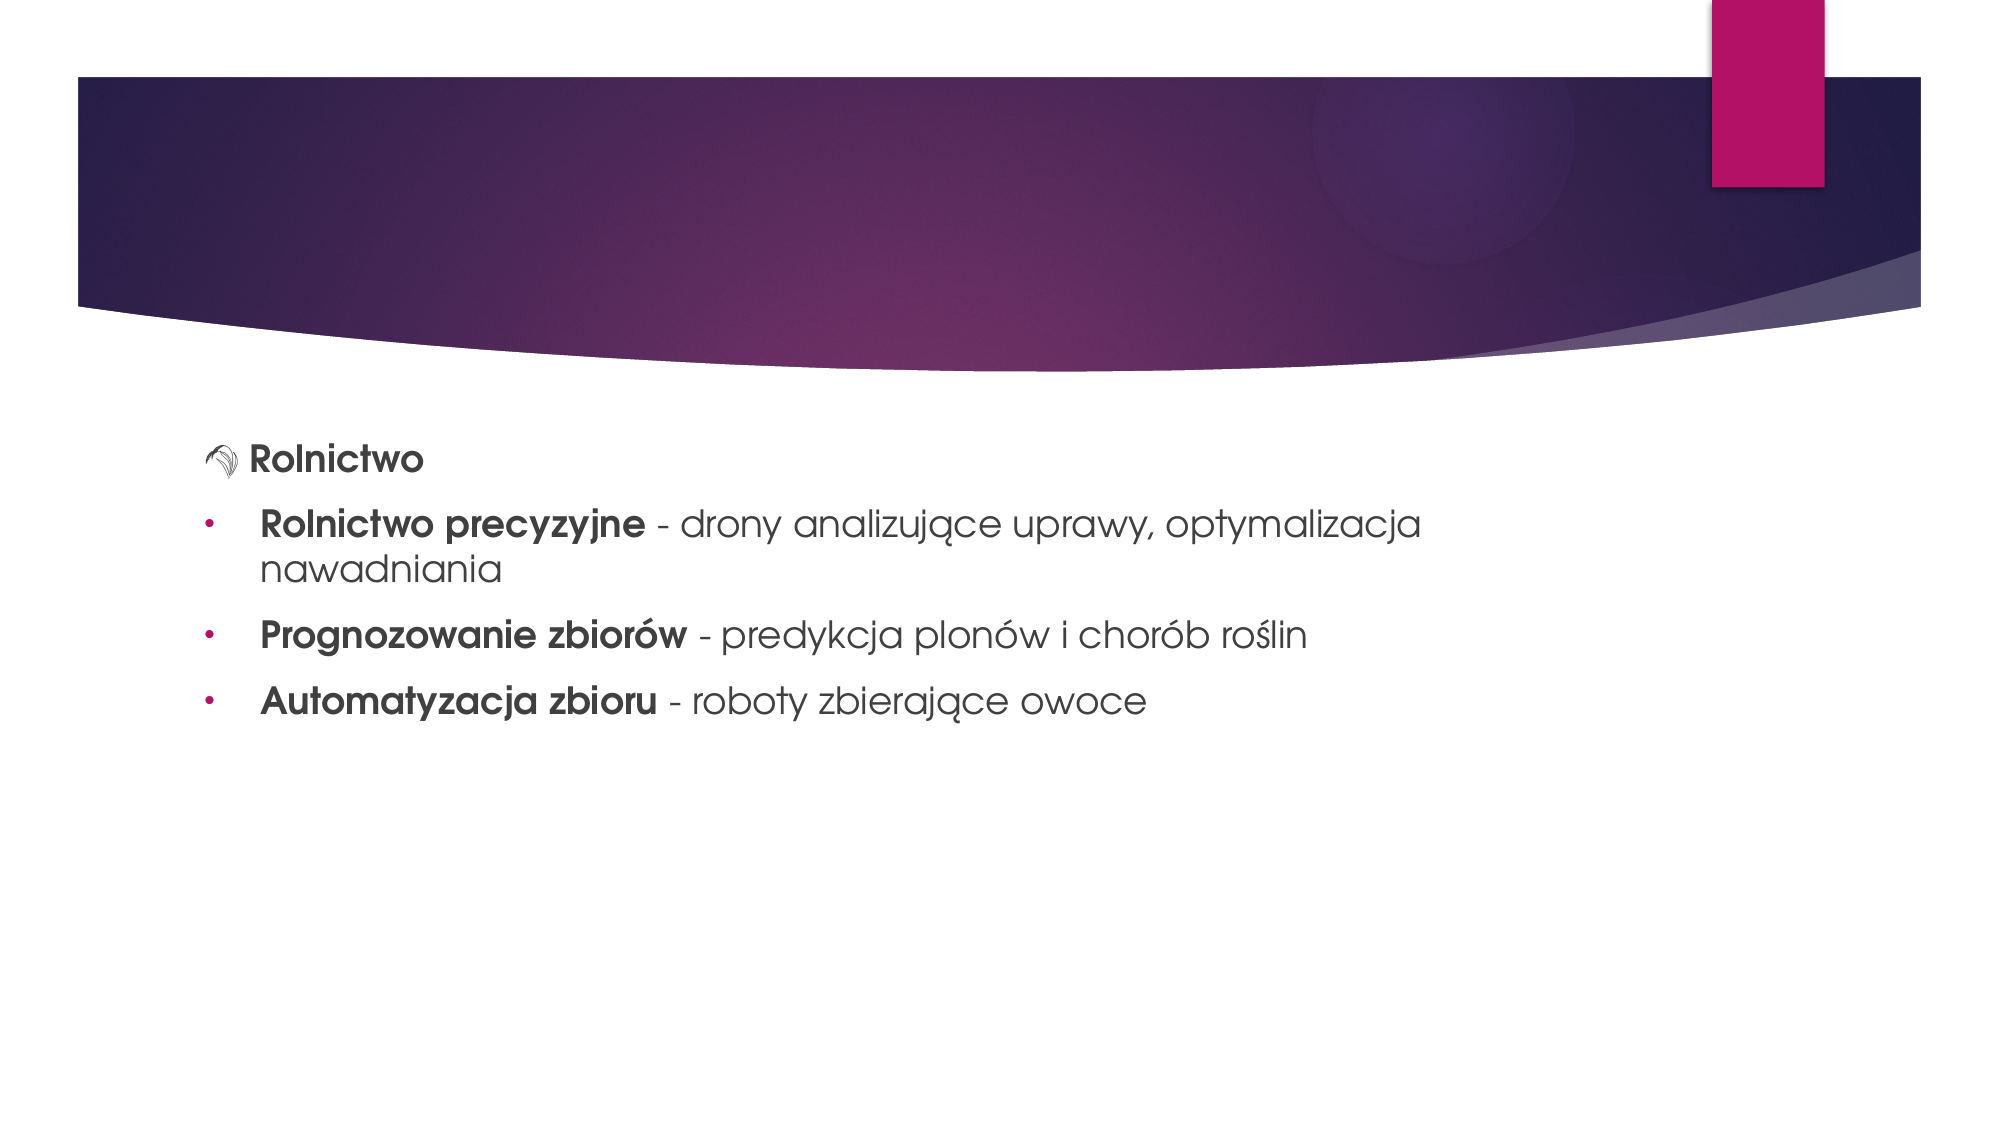

#
🌾 Rolnictwo
Rolnictwo precyzyjne - drony analizujące uprawy, optymalizacja nawadniania
Prognozowanie zbiorów - predykcja plonów i chorób roślin
Automatyzacja zbioru - roboty zbierające owoce